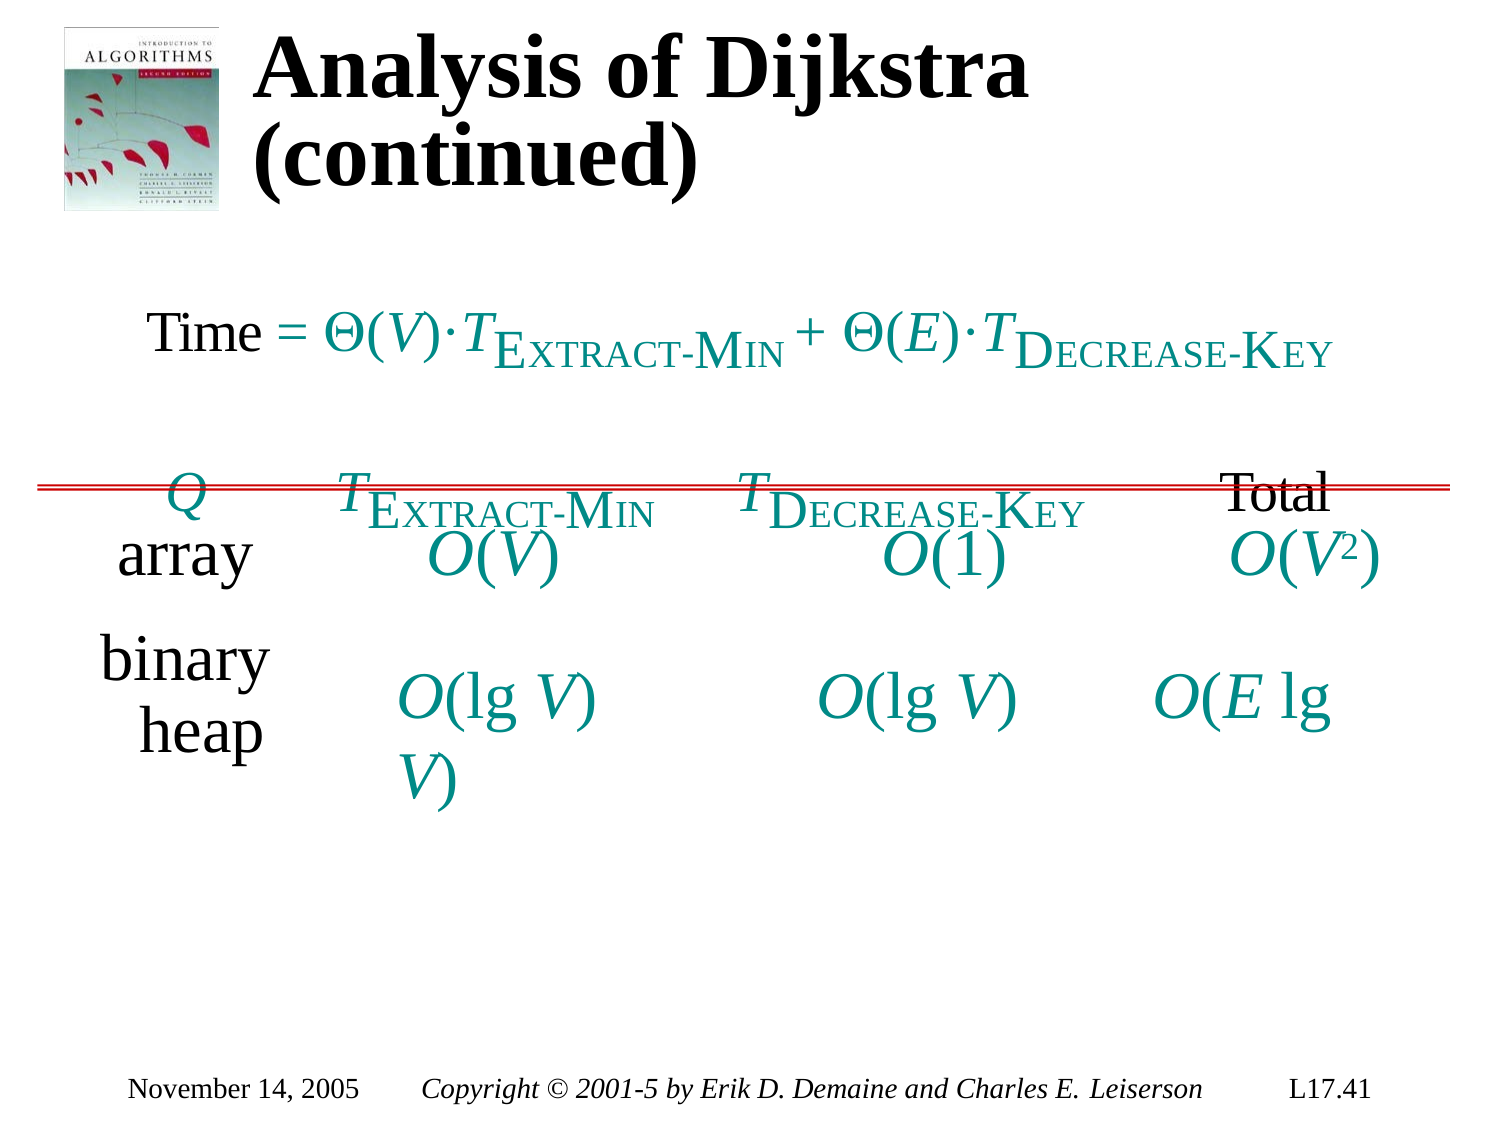

# Analysis of Dijkstra  (continued)
Time = Θ(V)·TEXTRACT-MIN + Θ(E)·TDECREASE-KEY
Q	TEXTRACT-MIN	TDECREASE-KEY	Total
array
binary  heap

O(V)	O(1)	O(V2)
O(lg V)	O(lg V)	O(E lg V)
November 14, 2005
Copyright © 2001-5 by Erik D. Demaine and Charles E. Leiserson
L17.41